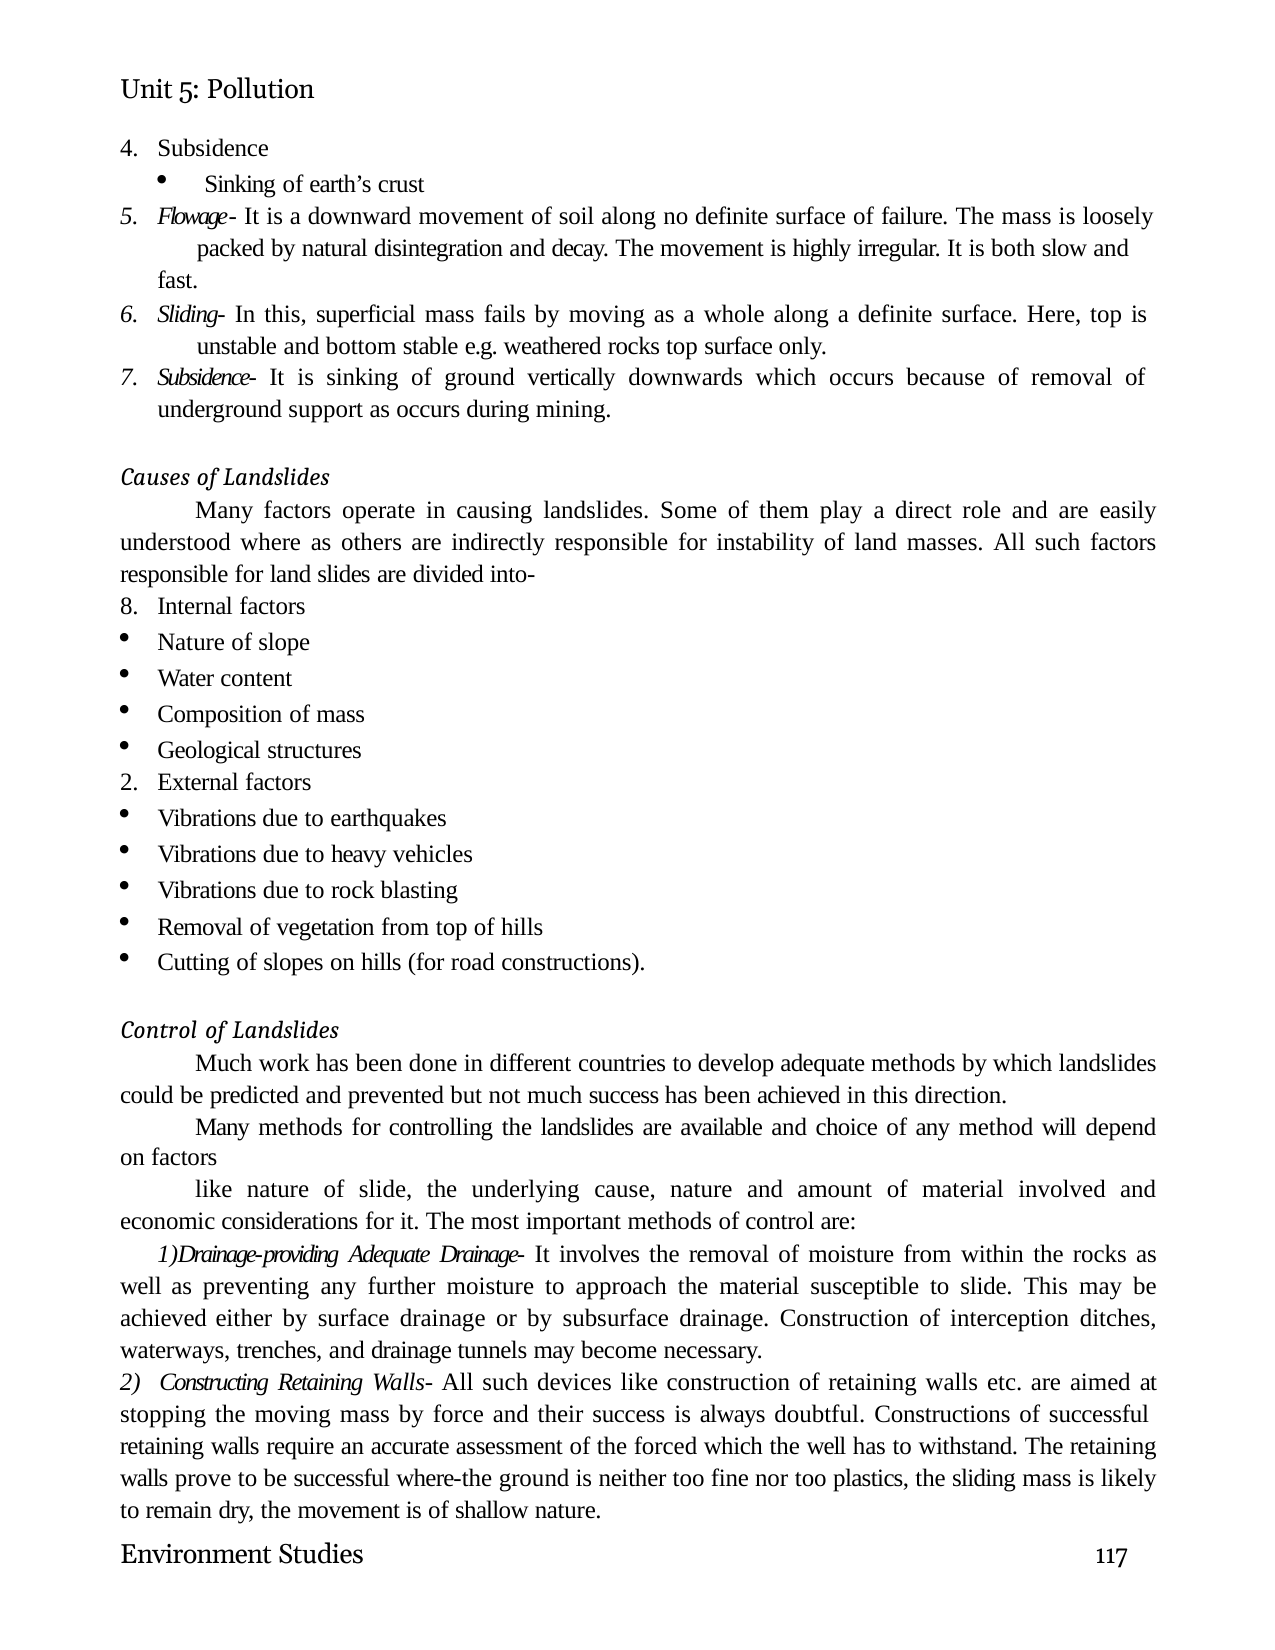

Unit 5: Pollution
Subsidence
Sinking of earth’s crust
Flowage- It is a downward movement of soil along no definite surface of failure. The mass is loosely 	packed by natural disintegration and decay. The movement is highly irregular. It is both slow and fast.
Sliding- In this, superficial mass fails by moving as a whole along a definite surface. Here, top is 	unstable and bottom stable e.g. weathered rocks top surface only.
Subsidence- It is sinking of ground vertically downwards which occurs because of removal of
underground support as occurs during mining.

Causes of Landslides
Many factors operate in causing landslides. Some of them play a direct role and are easily understood where as others are indirectly responsible for instability of land masses. All such factors responsible for land slides are divided into-
Internal factors
Nature of slope
Water content
Composition of mass
Geological structures
External factors
Vibrations due to earthquakes
Vibrations due to heavy vehicles
Vibrations due to rock blasting
Removal of vegetation from top of hills
Cutting of slopes on hills (for road constructions).

Control of Landslides
Much work has been done in different countries to develop adequate methods by which landslides could be predicted and prevented but not much success has been achieved in this direction.
Many methods for controlling the landslides are available and choice of any method will depend on factors
like nature of slide, the underlying cause, nature and amount of material involved and economic considerations for it. The most important methods of control are:
Drainage-providing Adequate Drainage- It involves the removal of moisture from within the rocks as well as preventing any further moisture to approach the material susceptible to slide. This may be achieved either by surface drainage or by subsurface drainage. Construction of interception ditches, waterways, trenches, and drainage tunnels may become necessary.
	Constructing Retaining Walls- All such devices like construction of retaining walls etc. are aimed at stopping the moving mass by force and their success is always doubtful. Constructions of successful
retaining walls require an accurate assessment of the forced which the well has to withstand. The retaining walls prove to be successful where-the ground is neither too fine nor too plastics, the sliding mass is likely to remain dry, the movement is of shallow nature.
Environment Studies
117